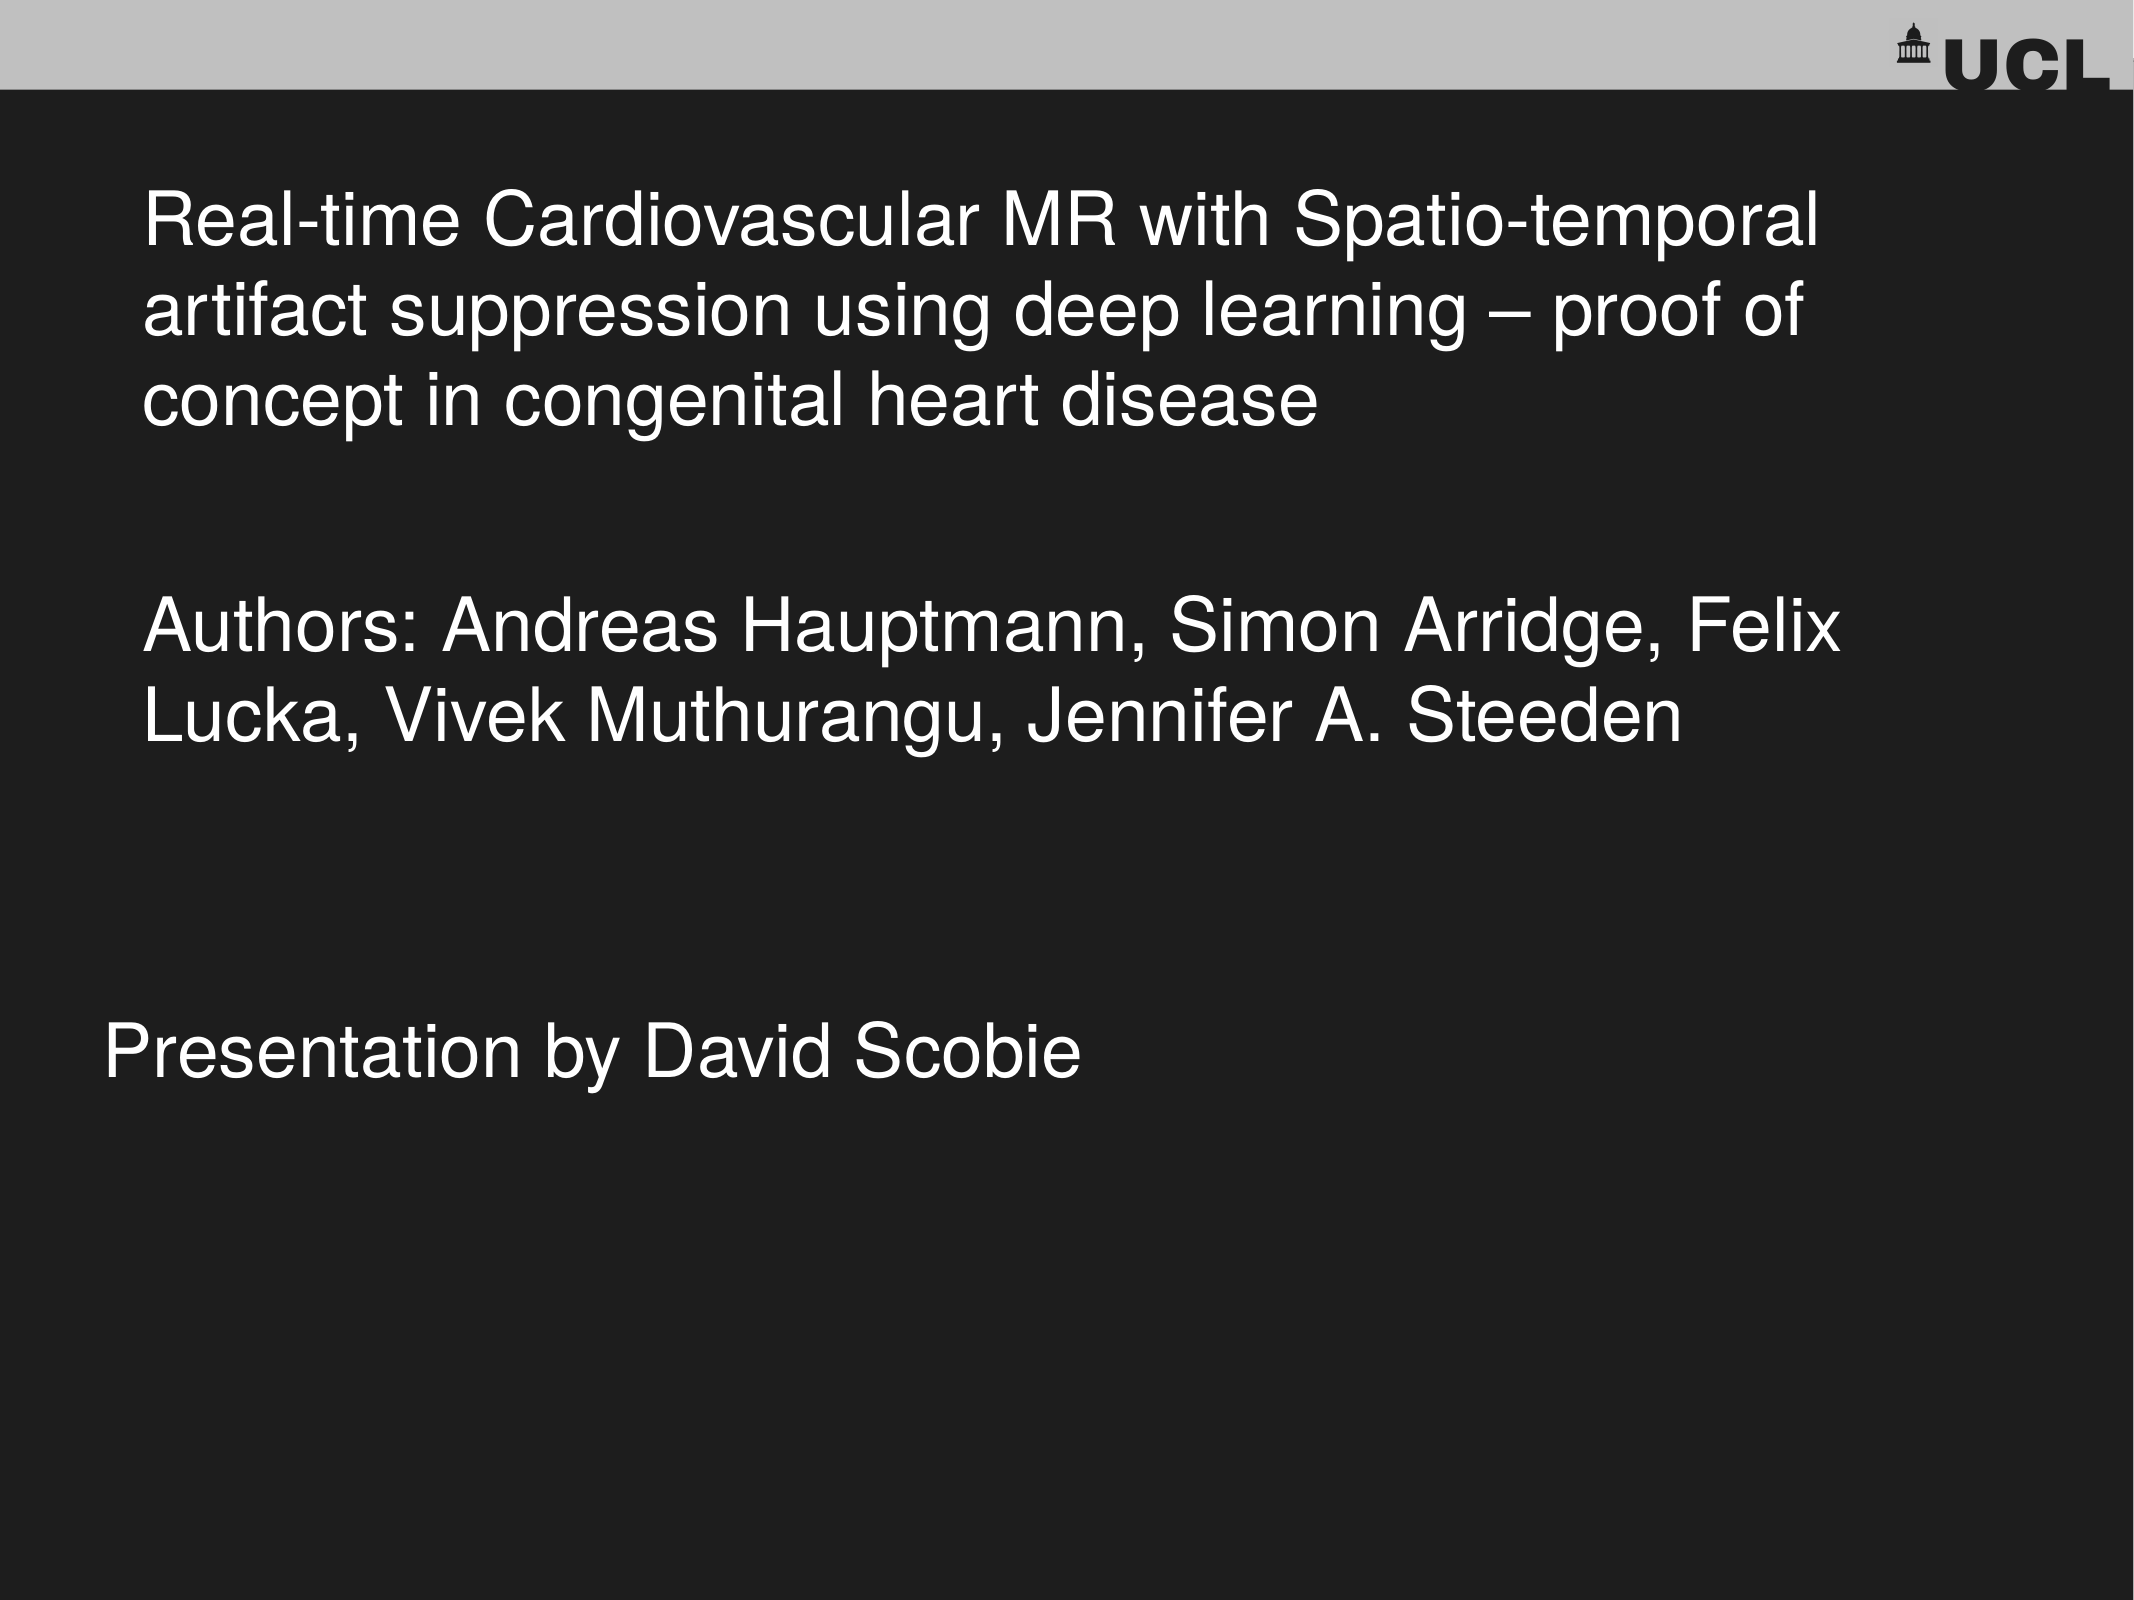

Real-time Cardiovascular MR with Spatio-temporal artifact suppression using deep learning – proof of concept in congenital heart disease

Authors: Andreas Hauptmann, Simon Arridge, Felix Lucka, Vivek Muthurangu, Jennifer A. Steeden

Presentation by David Scobie